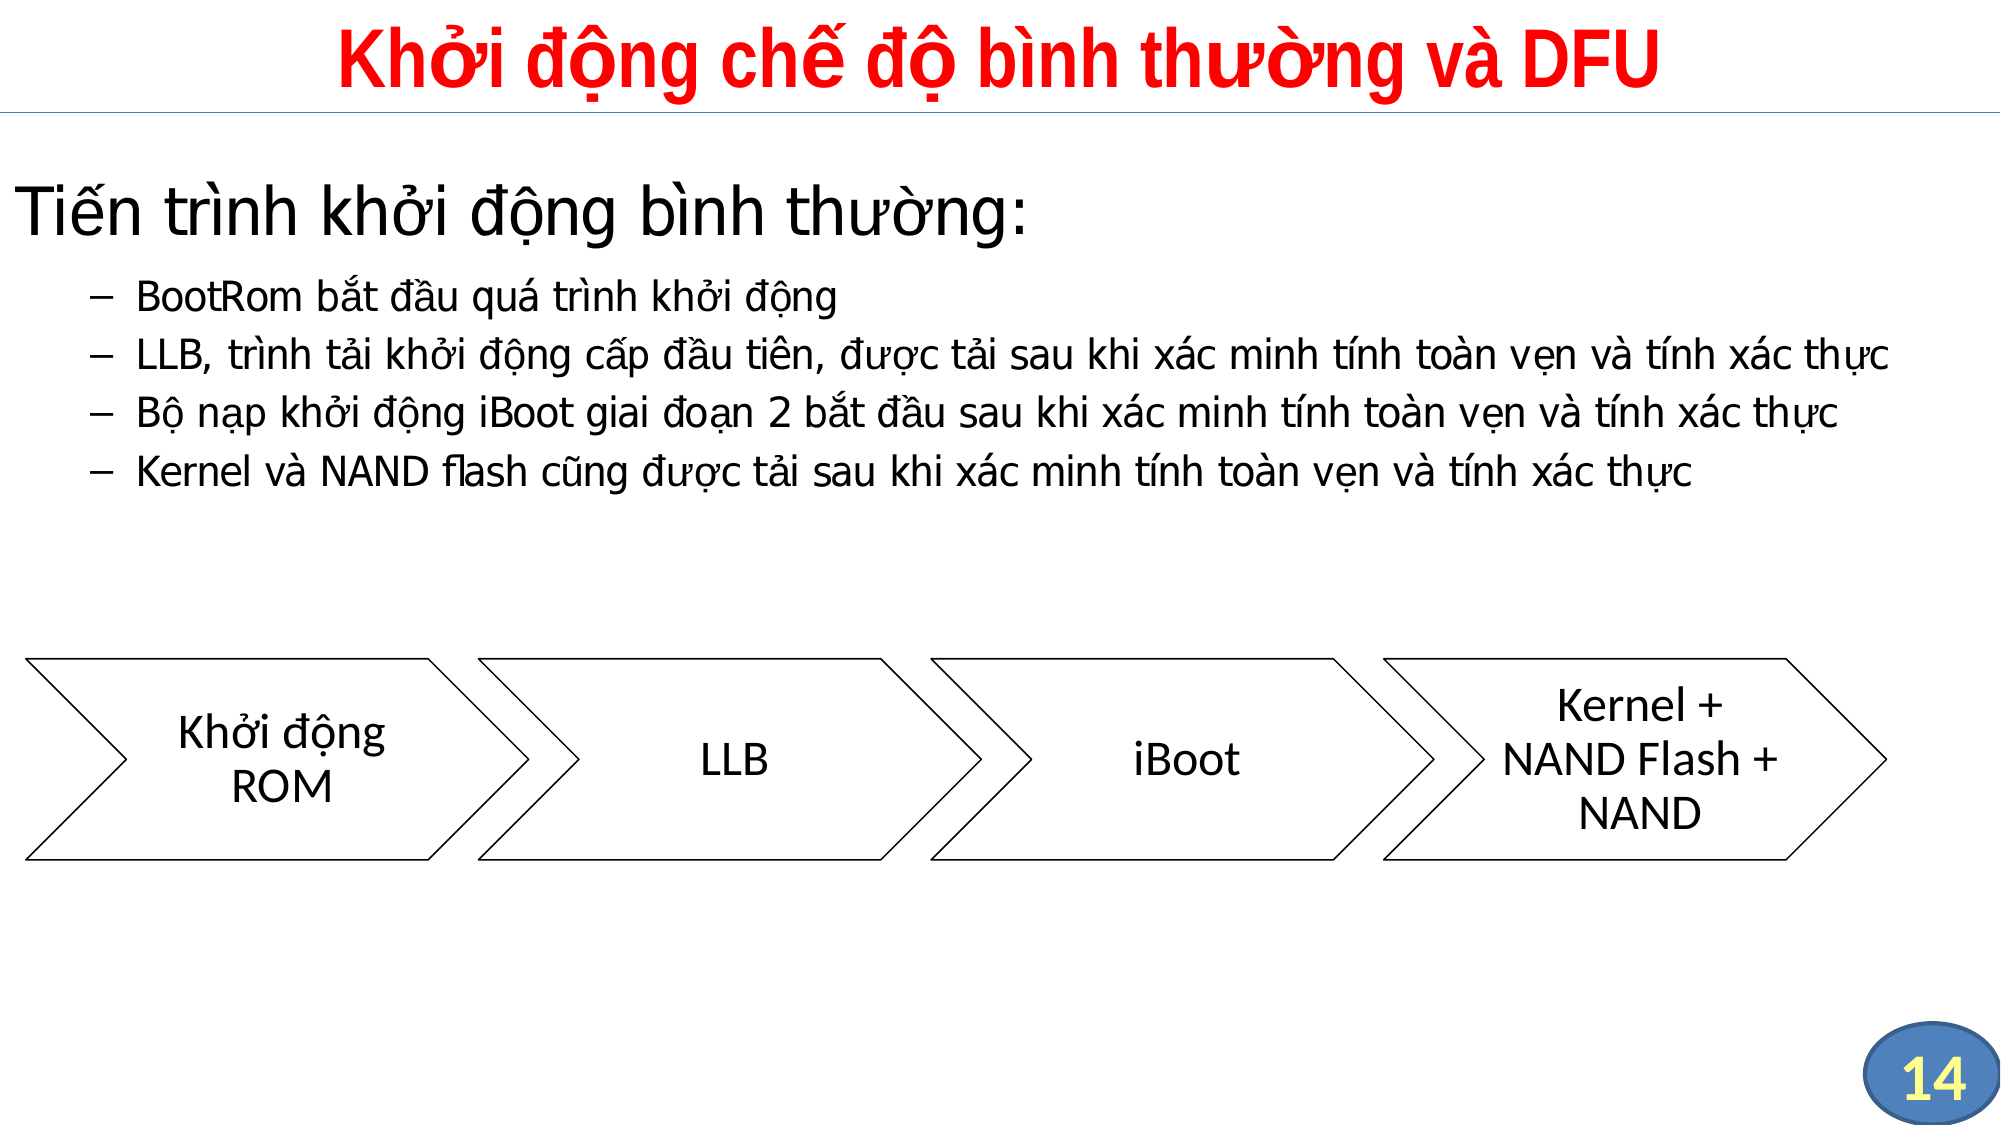

# Khởi động chế độ bình thường và DFU

Tiến trình khởi động bình thường:
BootRom bắt đầu quá trình khởi động
LLB, trình tải khởi động cấp đầu tiên, được tải sau khi xác minh tính toàn vẹn và tính xác thực
Bộ nạp khởi động iBoot giai đoạn 2 bắt đầu sau khi xác minh tính toàn vẹn và tính xác thực
Kernel và NAND flash cũng được tải sau khi xác minh tính toàn vẹn và tính xác thực

Khởi động ROM
LLB
iBoot
Kernel + NAND Flash + NAND
14